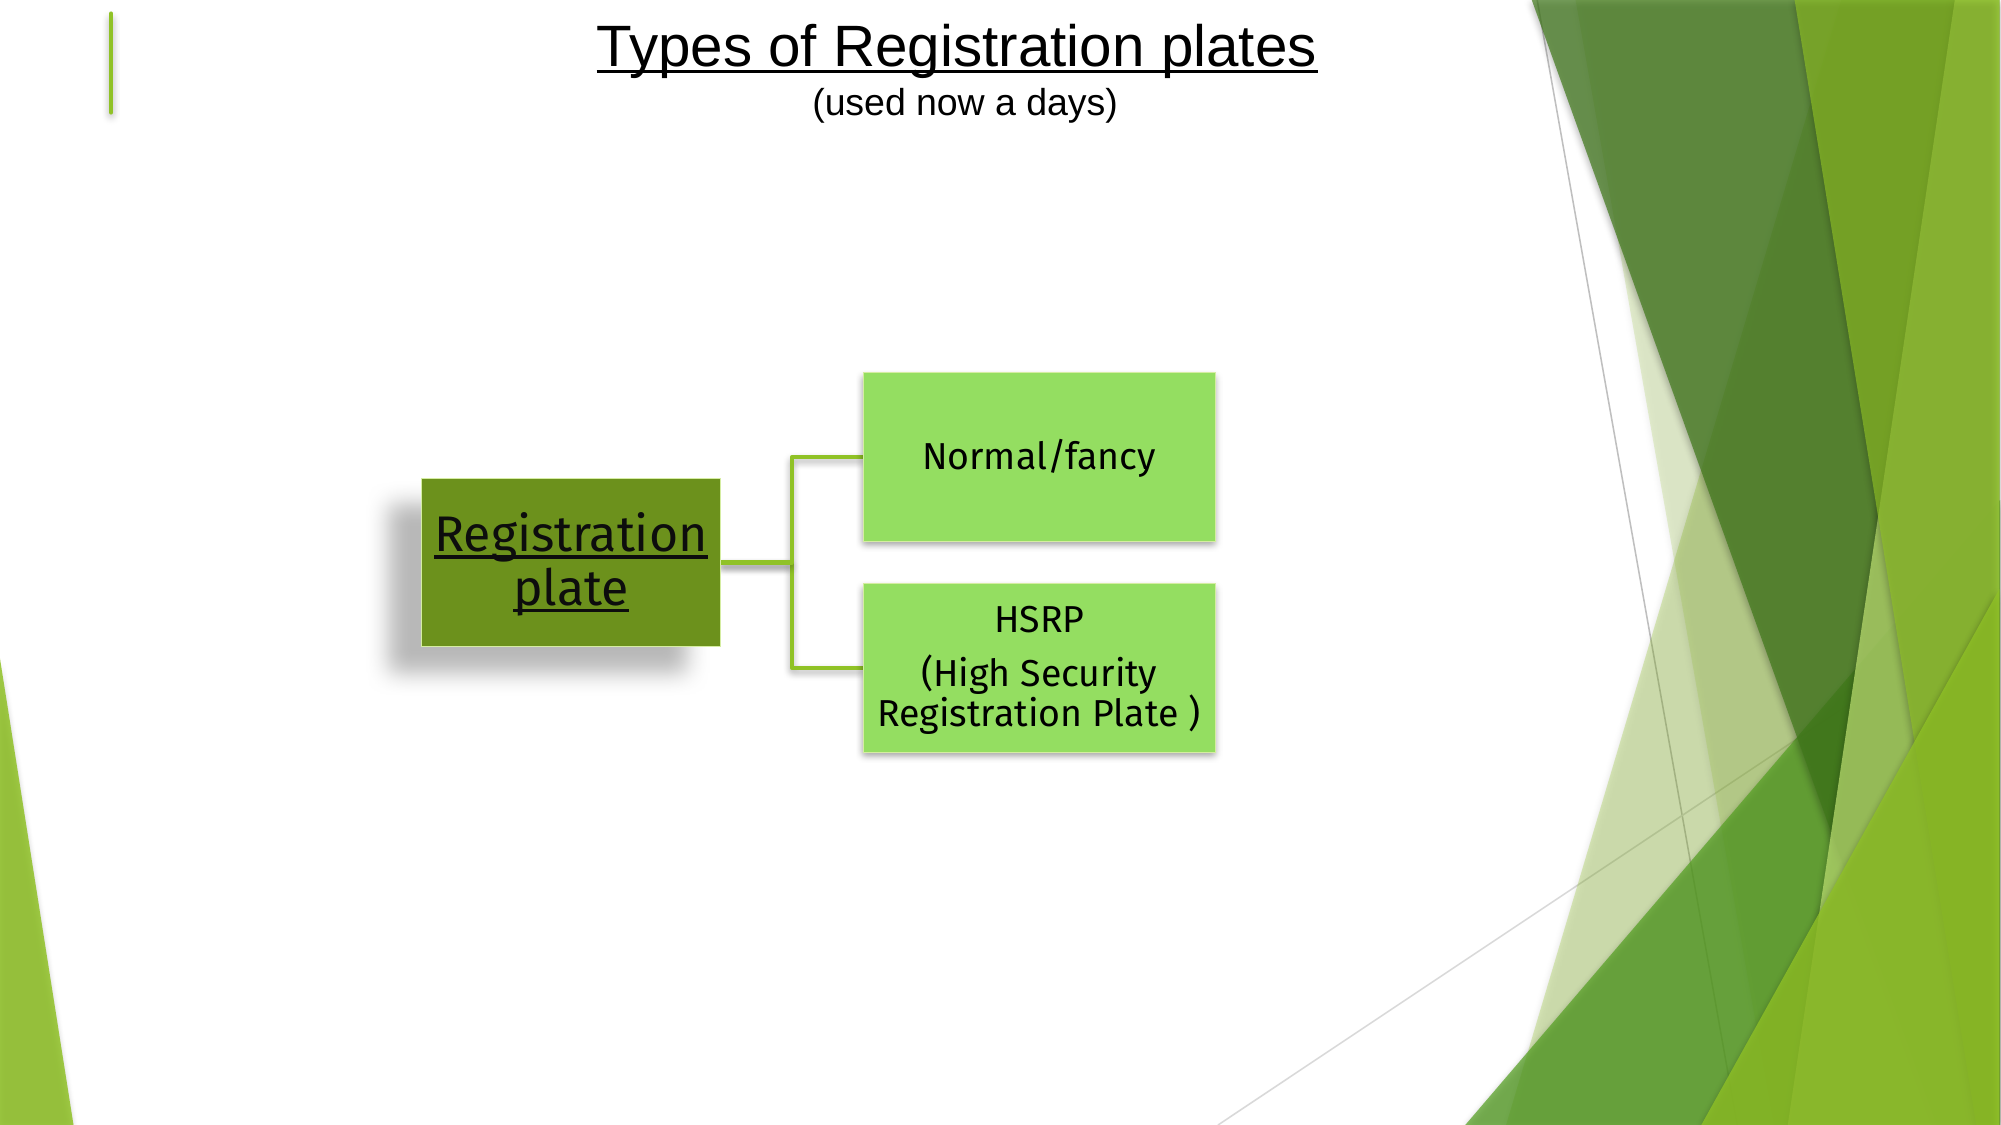

Types of Registration plates
(used now a days)
Normal/fancy

Registration plate

HSRP
(High Security Registration Plate )